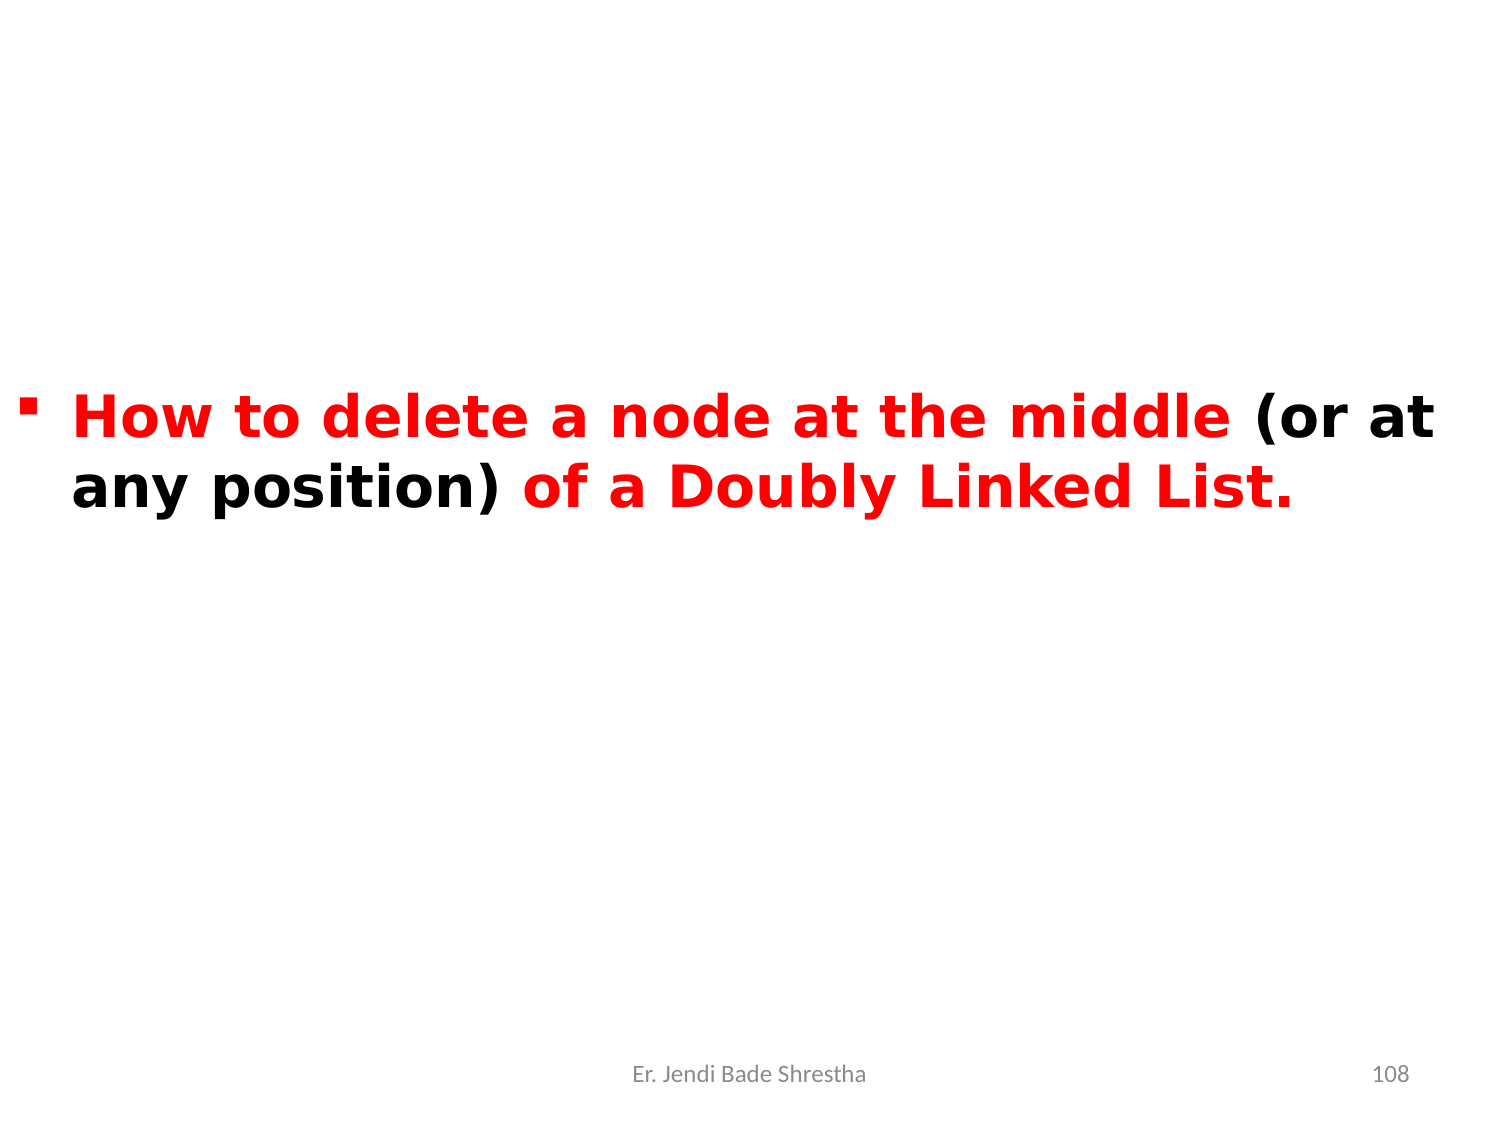

How to delete a node at the middle (or at any position) of a Doubly Linked List.
Er. Jendi Bade Shrestha
108